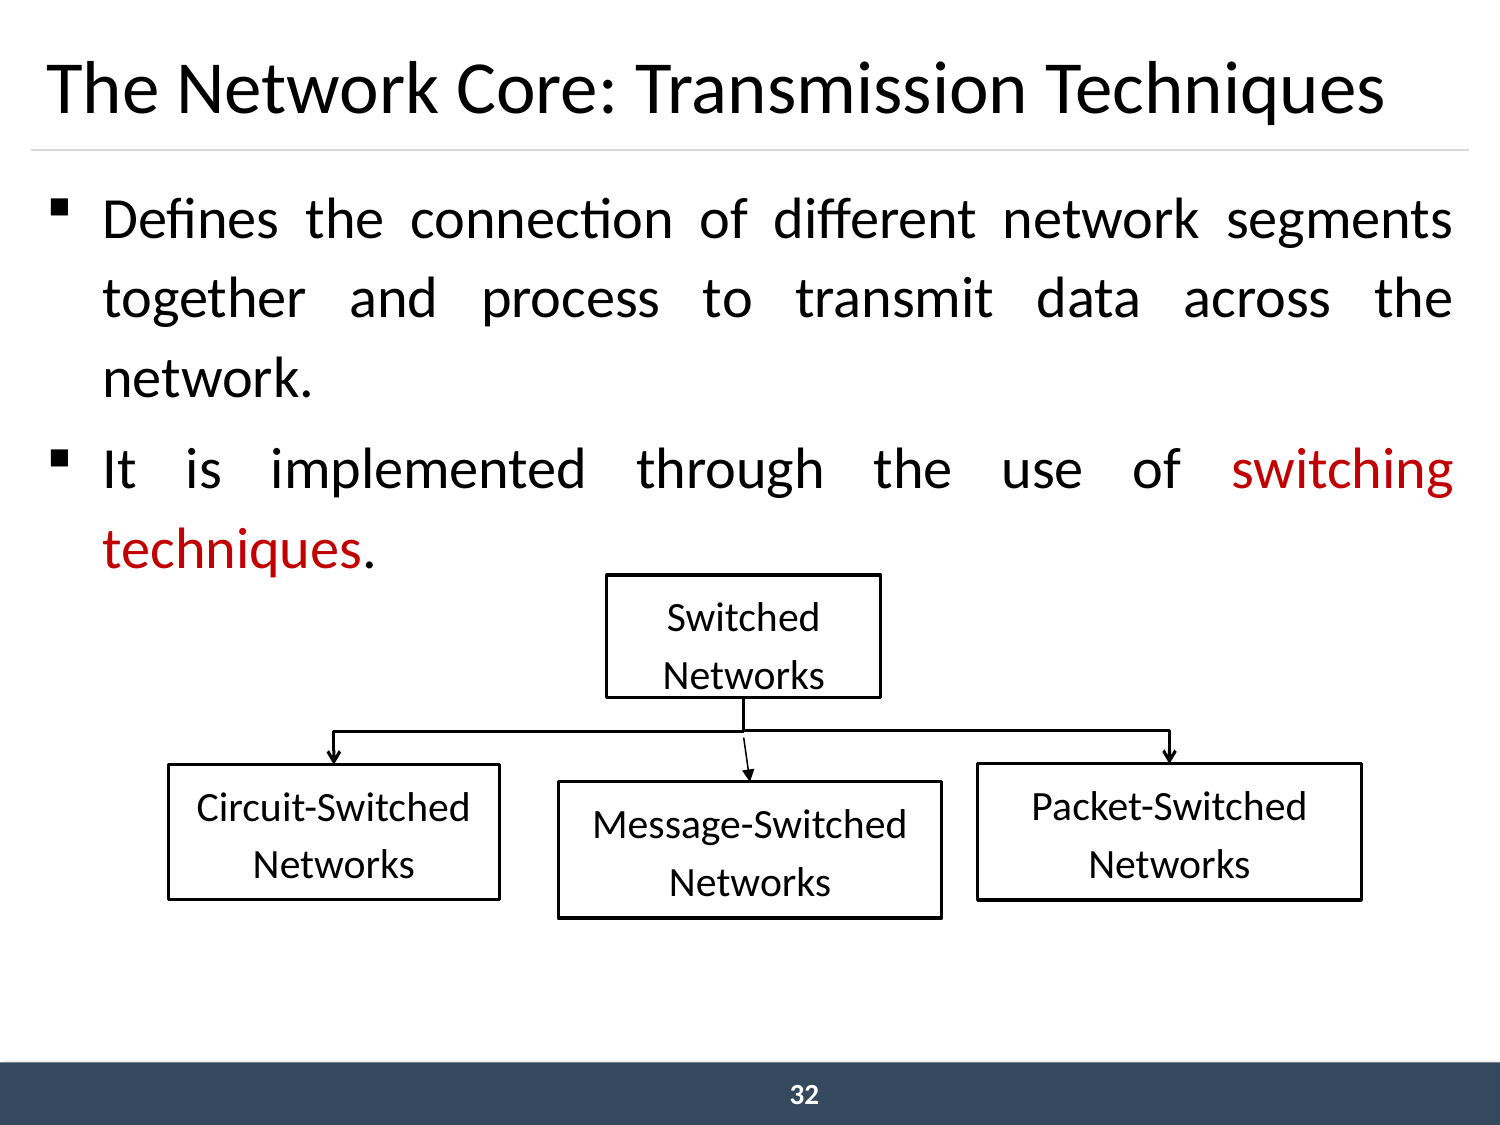

# The Network Core: Transmission Techniques
Defines the connection of different network segments together and process to transmit data across the network.
It is implemented through the use of switching techniques.

Switched
Networks
Packet-Switched
Networks
Circuit-Switched
Networks
Message-Switched
Networks